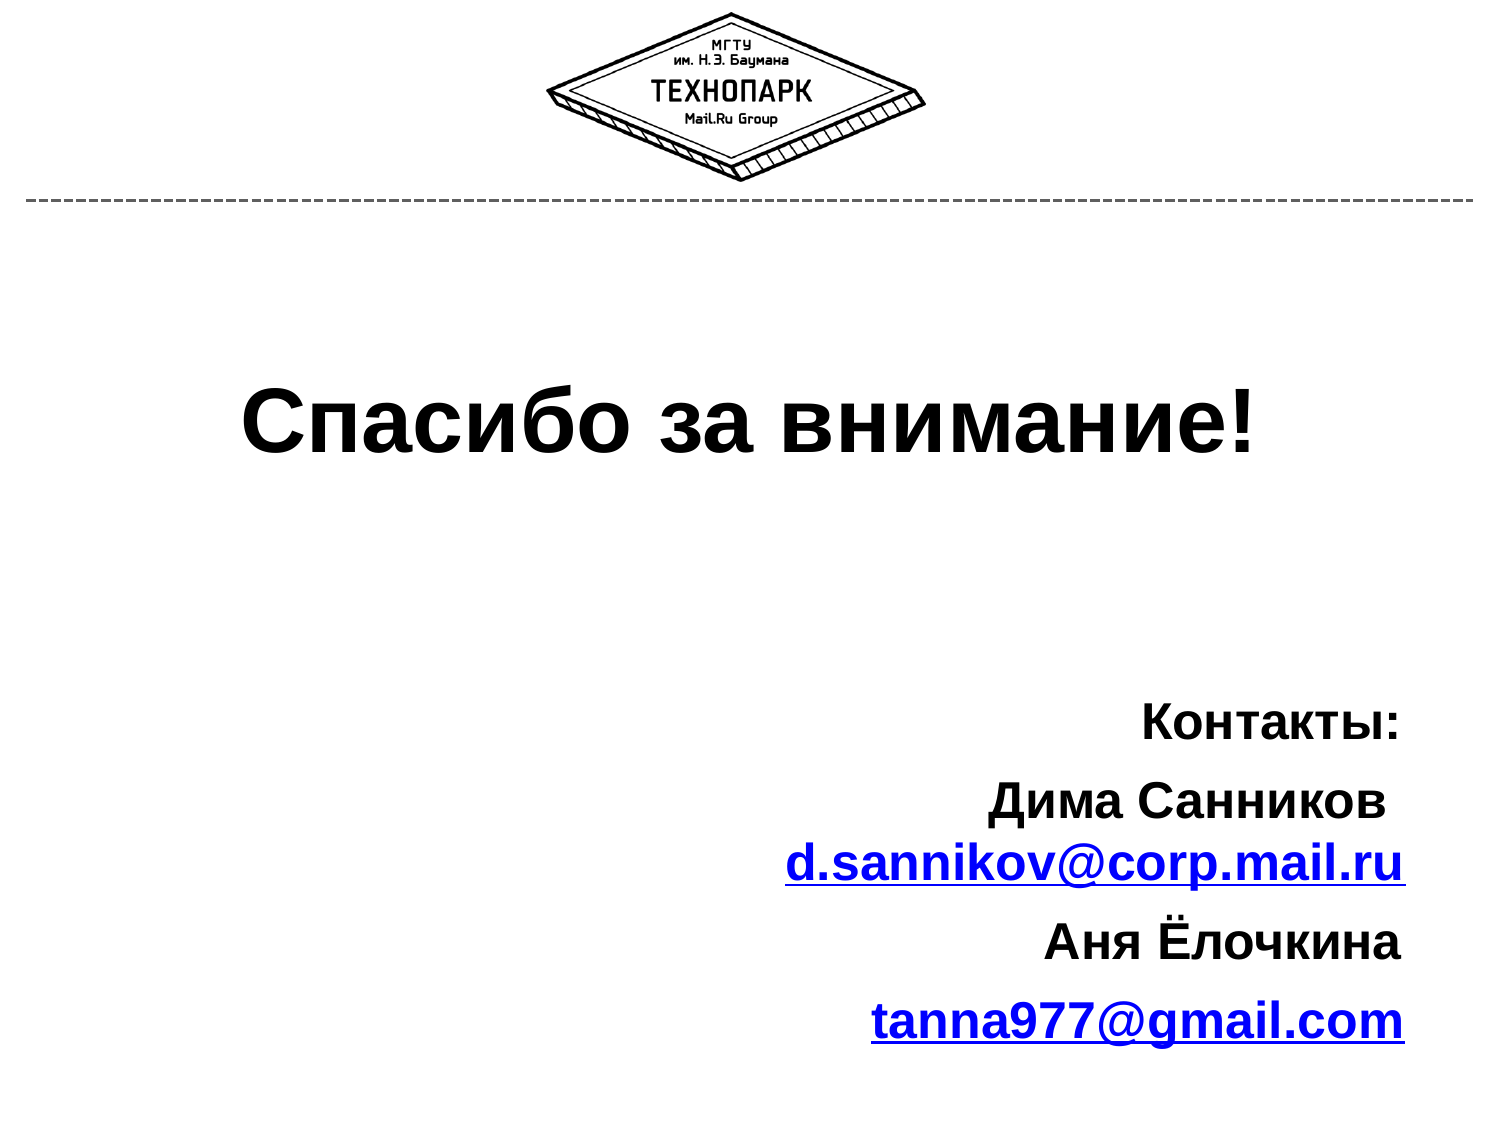

# Спасибо за внимание!
Контакты:
Дима Санников d.sannikov@corp.mail.ru
Аня Ёлочкина
tanna977@gmail.com